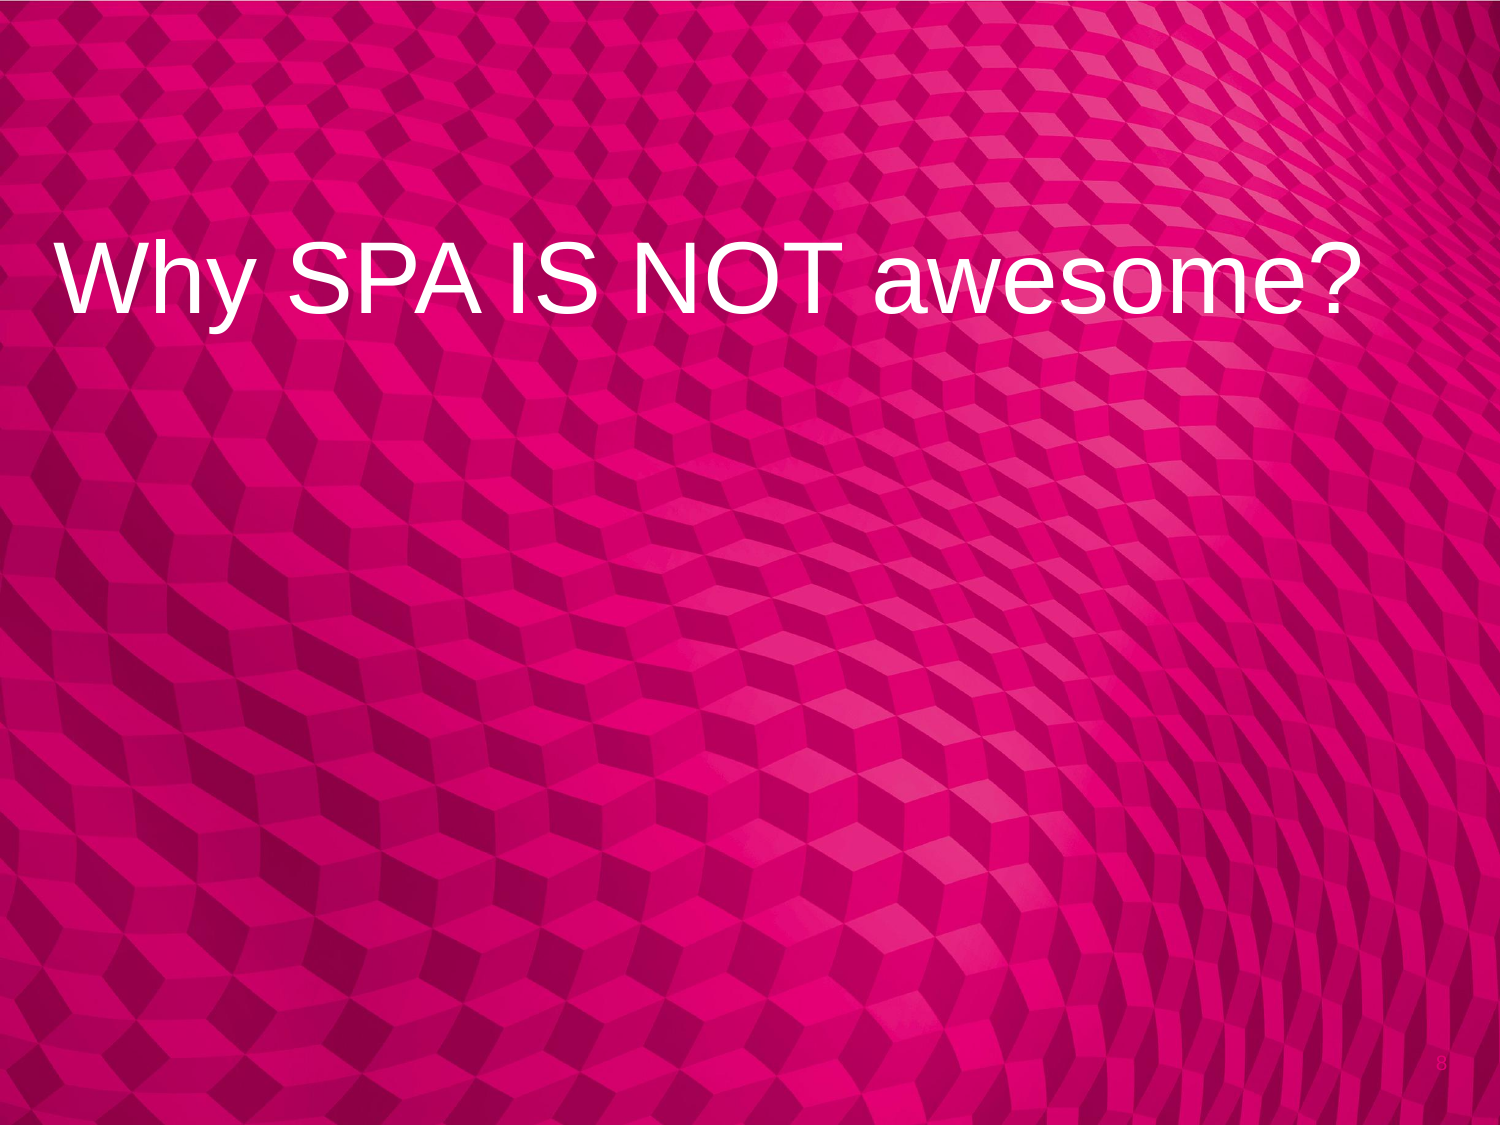

# Why SPA IS NOT awesome?
8